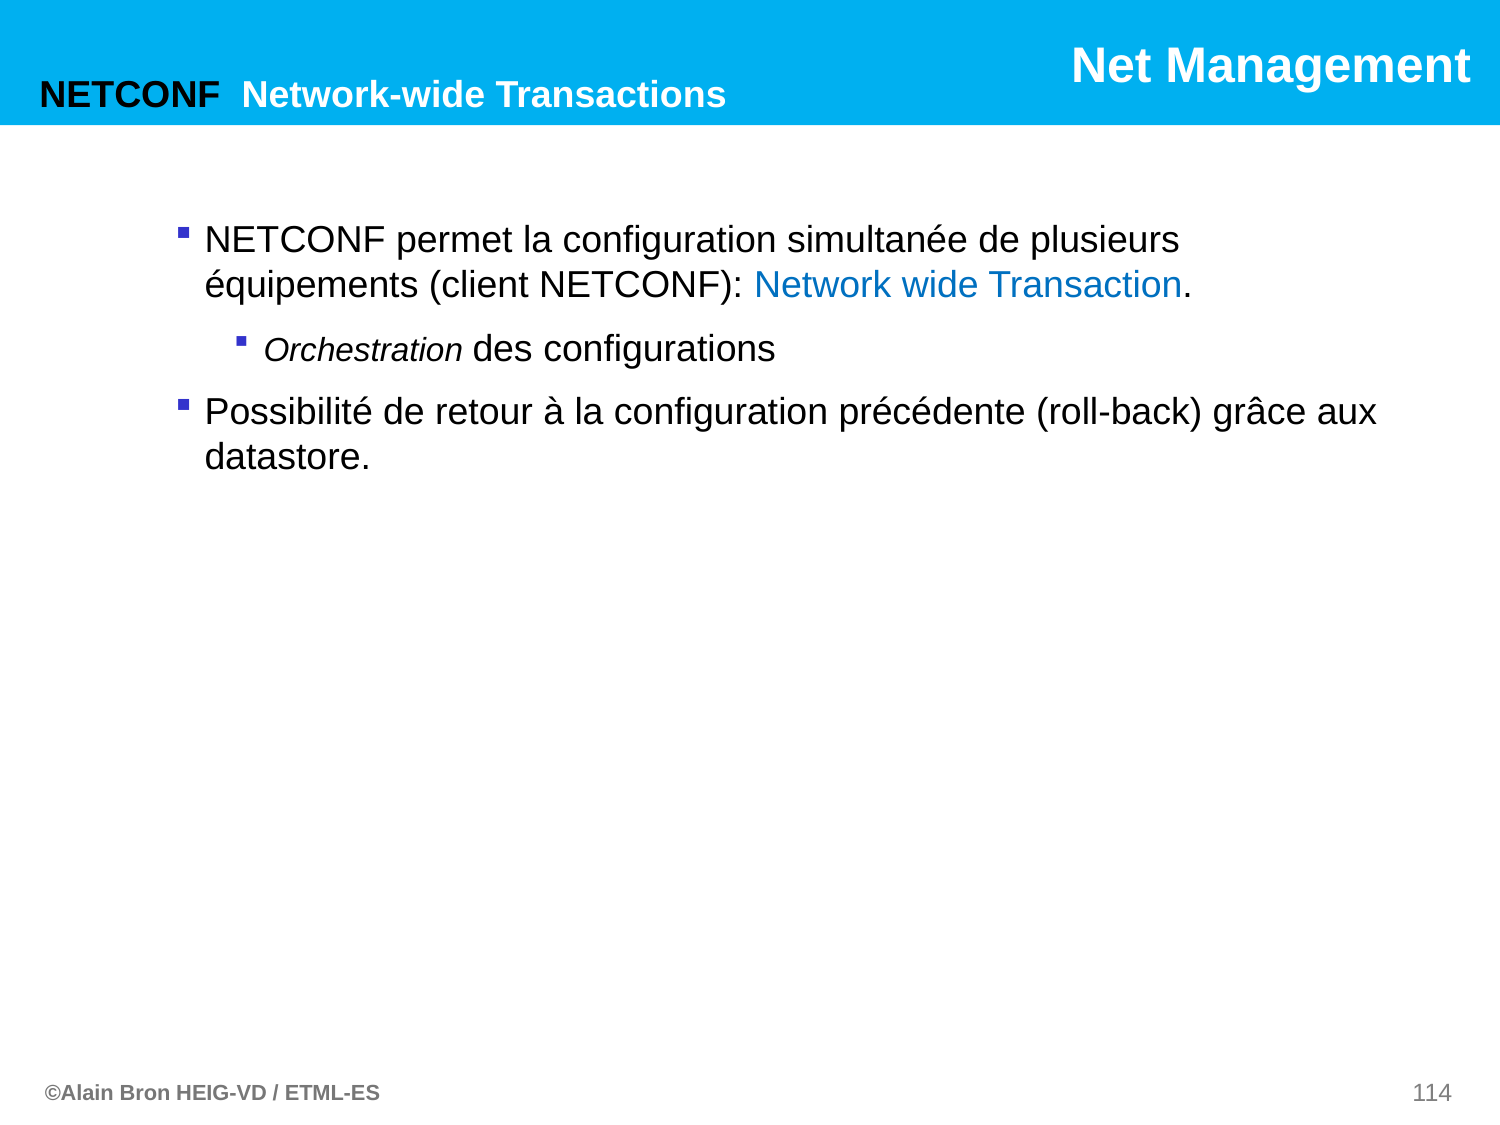

NETCONF  Network-wide Transactions
NETCONF permet la configuration simultanée de plusieurs équipements (client NETCONF): Network wide Transaction.
Orchestration des configurations
Possibilité de retour à la configuration précédente (roll-back) grâce aux datastore.